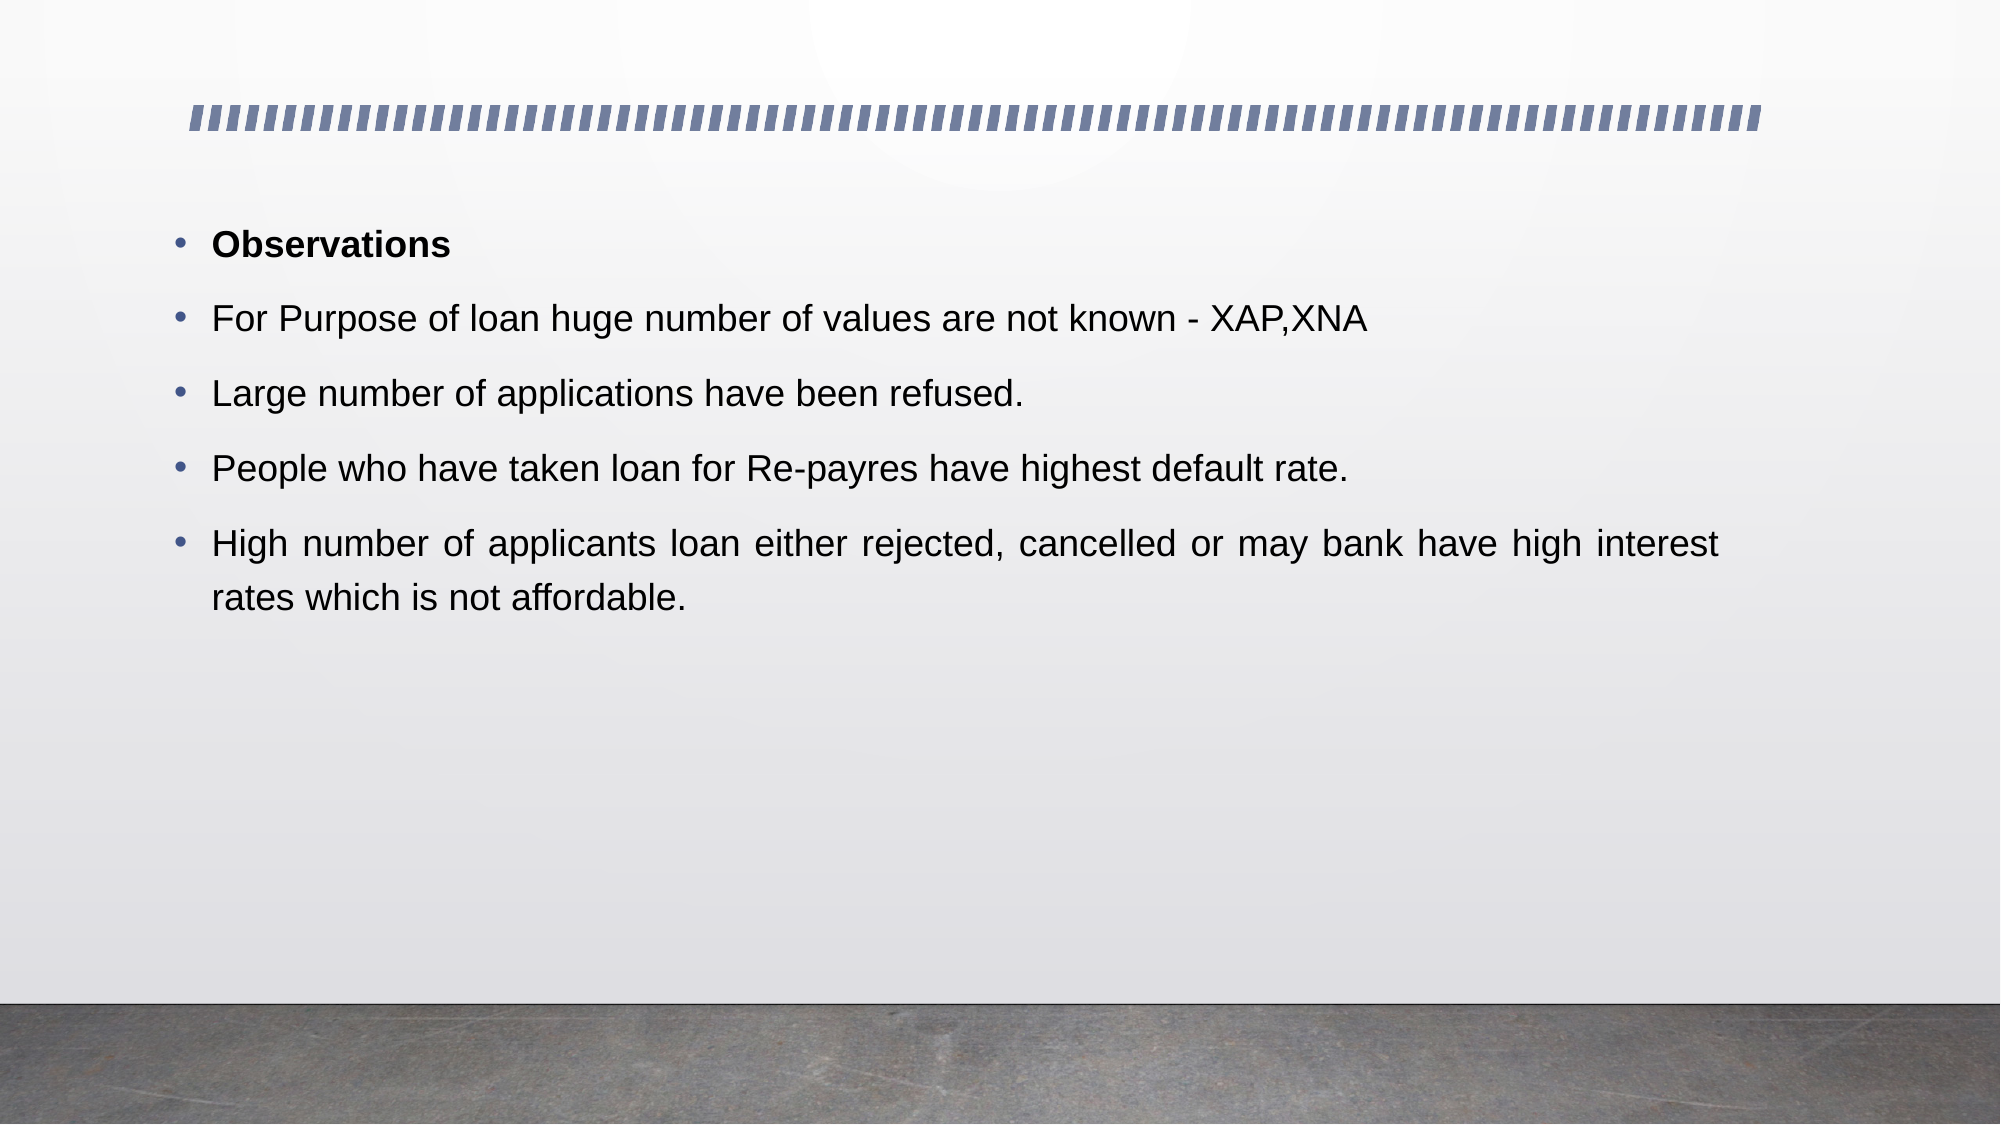

Observations
For Purpose of loan huge number of values are not known - XAP,XNA
Large number of applications have been refused.
People who have taken loan for Re-payres have highest default rate.
High number of applicants loan either rejected, cancelled or may bank have high interest rates which is not affordable.